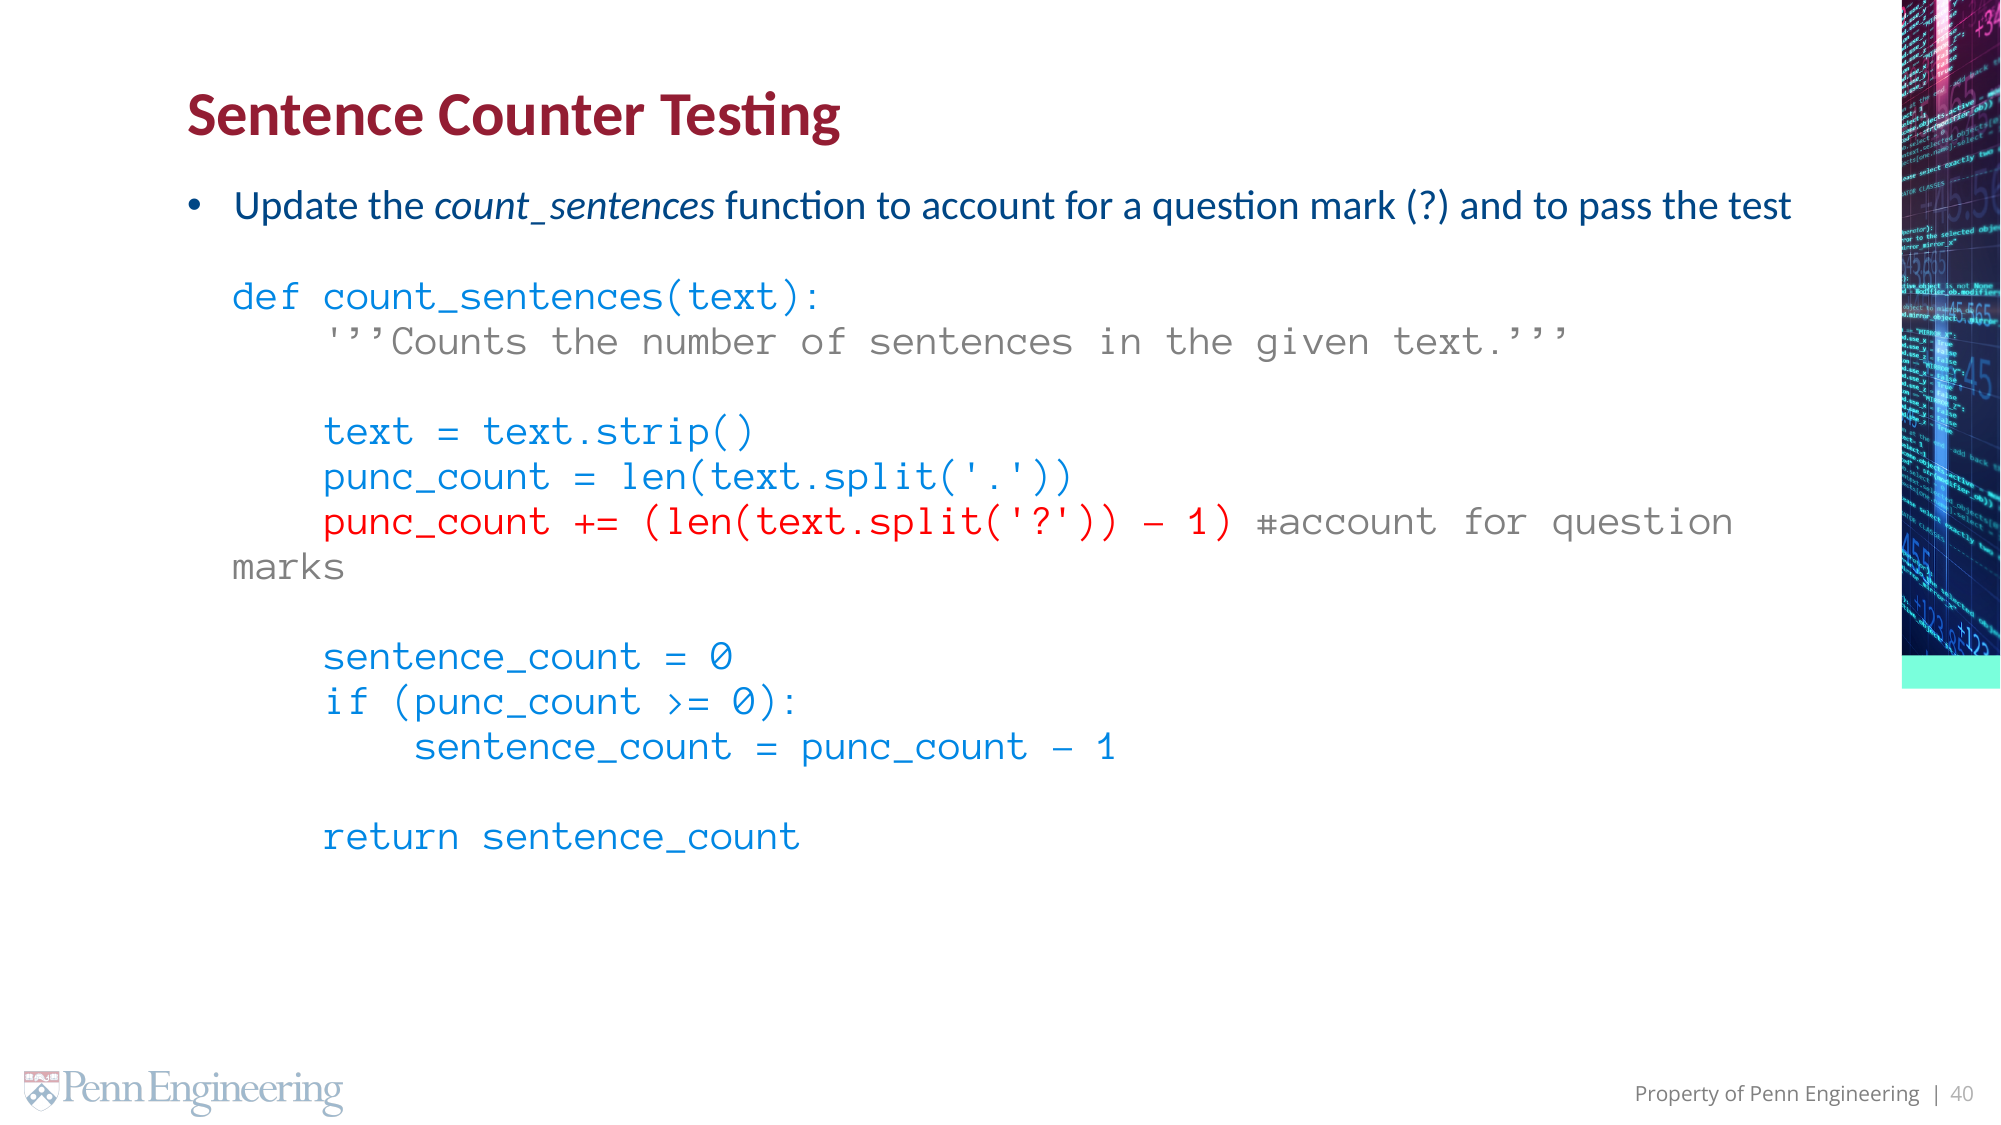

# Sentence Counter Testing
Update the count_sentences function to account for a question mark (?) and to pass the test
def count_sentences(text):
    '’’Counts the number of sentences in the given text.’’’
    text = text.strip()
    punc_count = len(text.split('.'))
    punc_count += (len(text.split('?')) – 1) #account for question marks
    sentence_count = 0
    if (punc_count >= 0):
        sentence_count = punc_count – 1
    return sentence_count
40